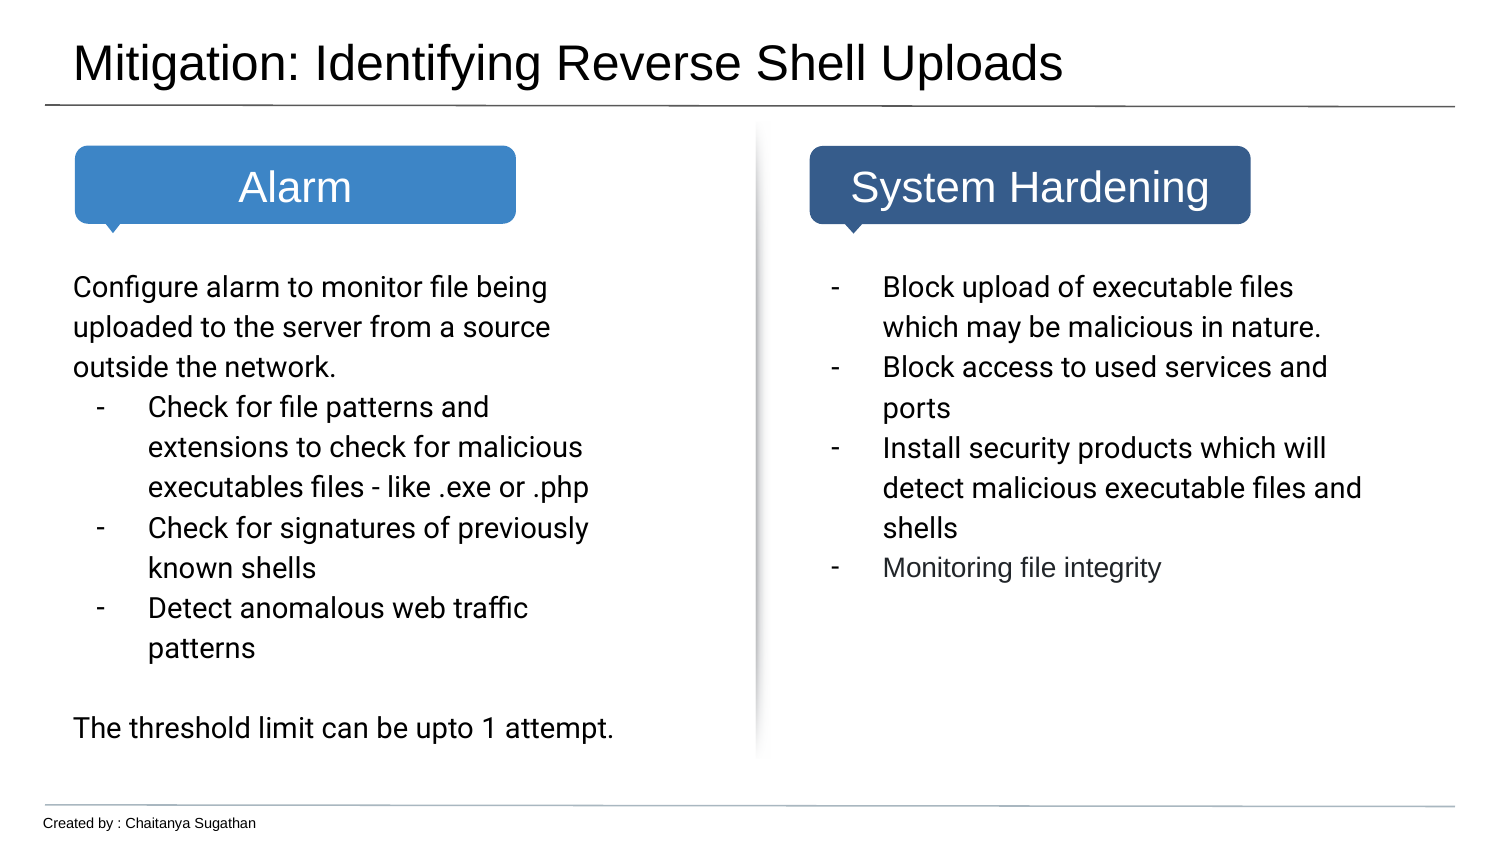

# Mitigation: Identifying Reverse Shell Uploads
Configure alarm to monitor file being uploaded to the server from a source outside the network.
Check for file patterns and extensions to check for malicious executables files - like .exe or .php
Check for signatures of previously known shells
Detect anomalous web traffic patterns

The threshold limit can be upto 1 attempt.

Block upload of executable files which may be malicious in nature.
Block access to used services and ports
Install security products which will detect malicious executable files and shells
Monitoring file integrity

Created by : Chaitanya Sugathan